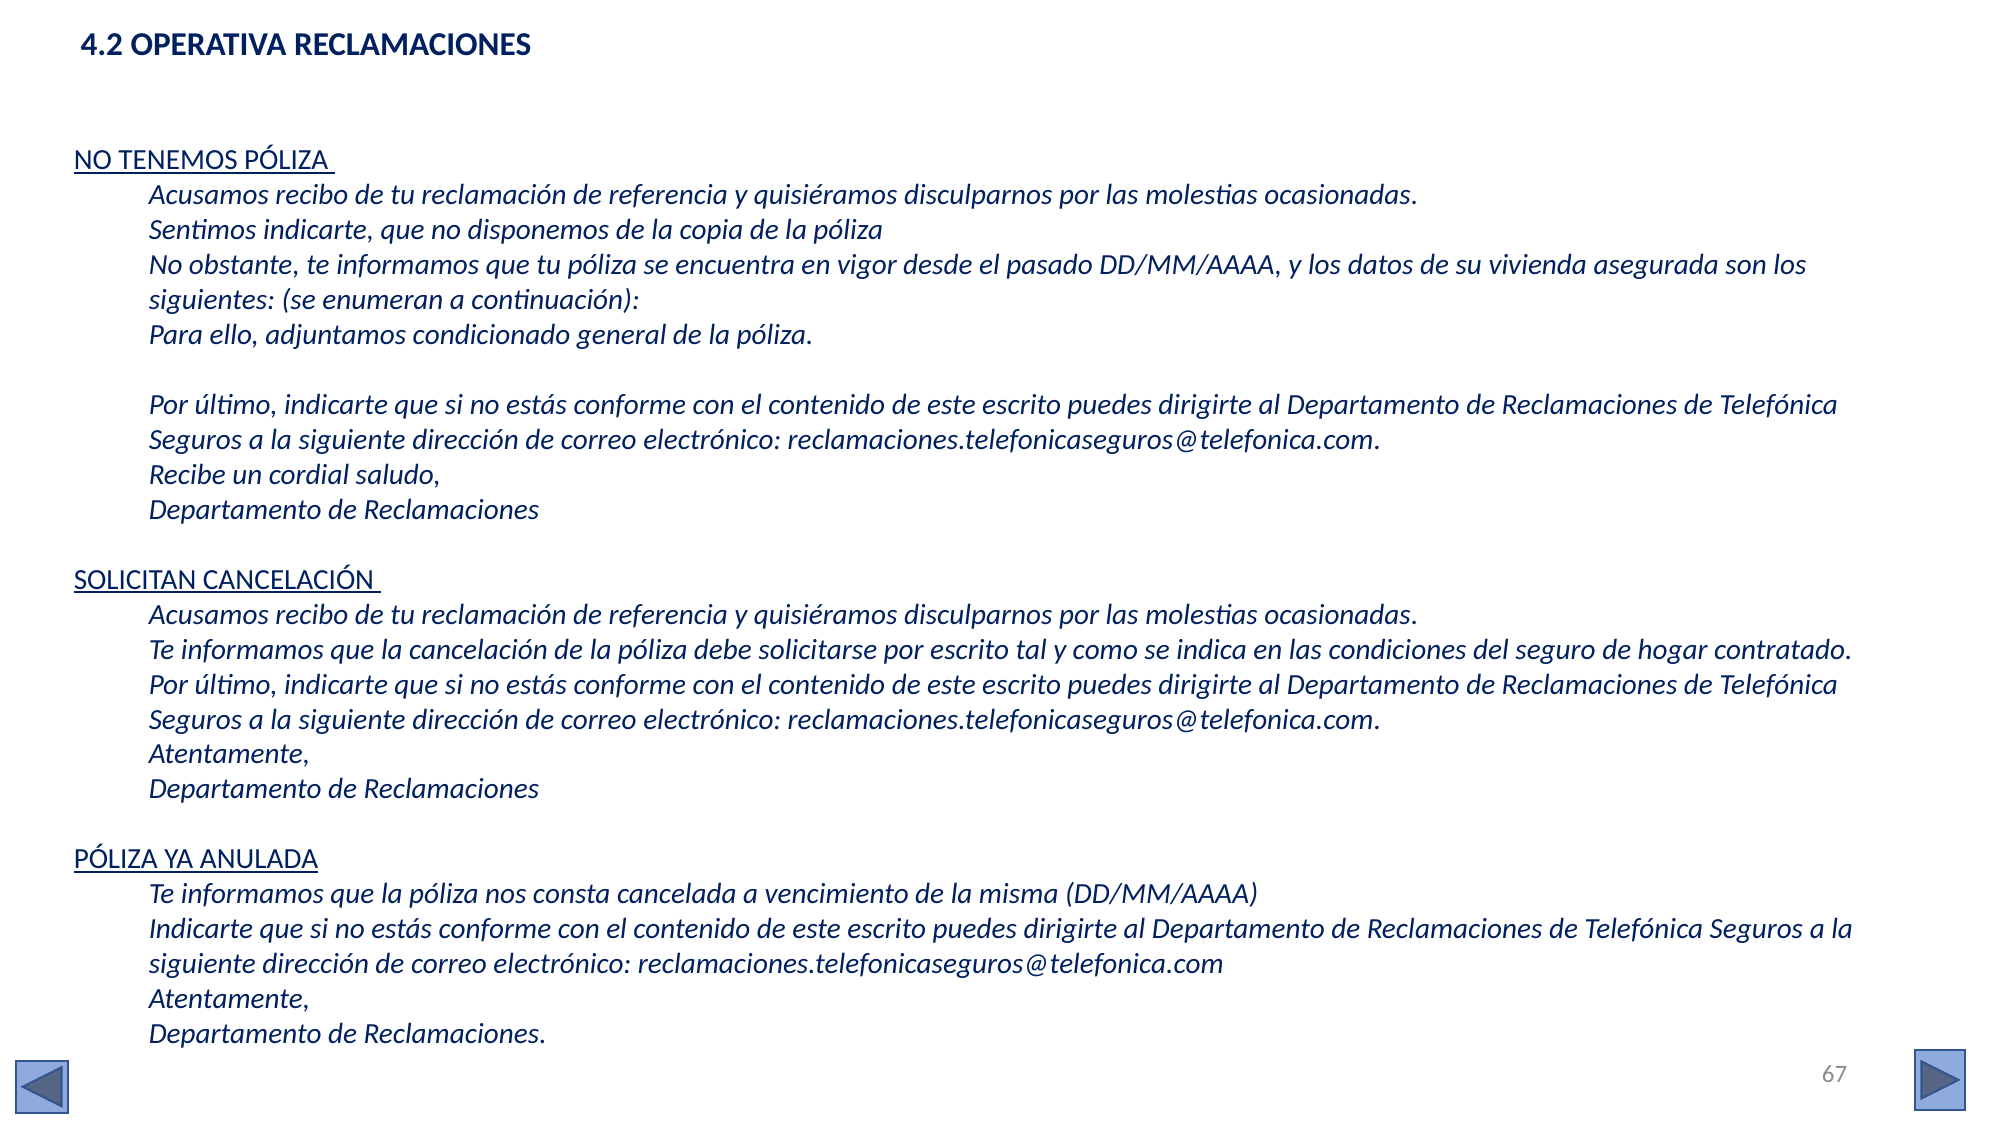

4.2 operativa RECLAMACIONES

NO TENEMOS PÓLIZA
Acusamos recibo de tu reclamación de referencia y quisiéramos disculparnos por las molestias ocasionadas.
Sentimos indicarte, que no disponemos de la copia de la póliza
No obstante, te informamos que tu póliza se encuentra en vigor desde el pasado DD/MM/AAAA, y los datos de su vivienda asegurada son los siguientes: (se enumeran a continuación):
Para ello, adjuntamos condicionado general de la póliza.

Por último, indicarte que si no estás conforme con el contenido de este escrito puedes dirigirte al Departamento de Reclamaciones de Telefónica Seguros a la siguiente dirección de correo electrónico: reclamaciones.telefonicaseguros@telefonica.com.
Recibe un cordial saludo,
Departamento de Reclamaciones

SOLICITAN CANCELACIÓN
Acusamos recibo de tu reclamación de referencia y quisiéramos disculparnos por las molestias ocasionadas.
Te informamos que la cancelación de la póliza debe solicitarse por escrito tal y como se indica en las condiciones del seguro de hogar contratado.
Por último, indicarte que si no estás conforme con el contenido de este escrito puedes dirigirte al Departamento de Reclamaciones de Telefónica Seguros a la siguiente dirección de correo electrónico: reclamaciones.telefonicaseguros@telefonica.com.
Atentamente,
Departamento de Reclamaciones

PÓLIZA YA ANULADA
Te informamos que la póliza nos consta cancelada a vencimiento de la misma (DD/MM/AAAA)
Indicarte que si no estás conforme con el contenido de este escrito puedes dirigirte al Departamento de Reclamaciones de Telefónica Seguros a la siguiente dirección de correo electrónico: reclamaciones.telefonicaseguros@telefonica.com
Atentamente,
Departamento de Reclamaciones.
67